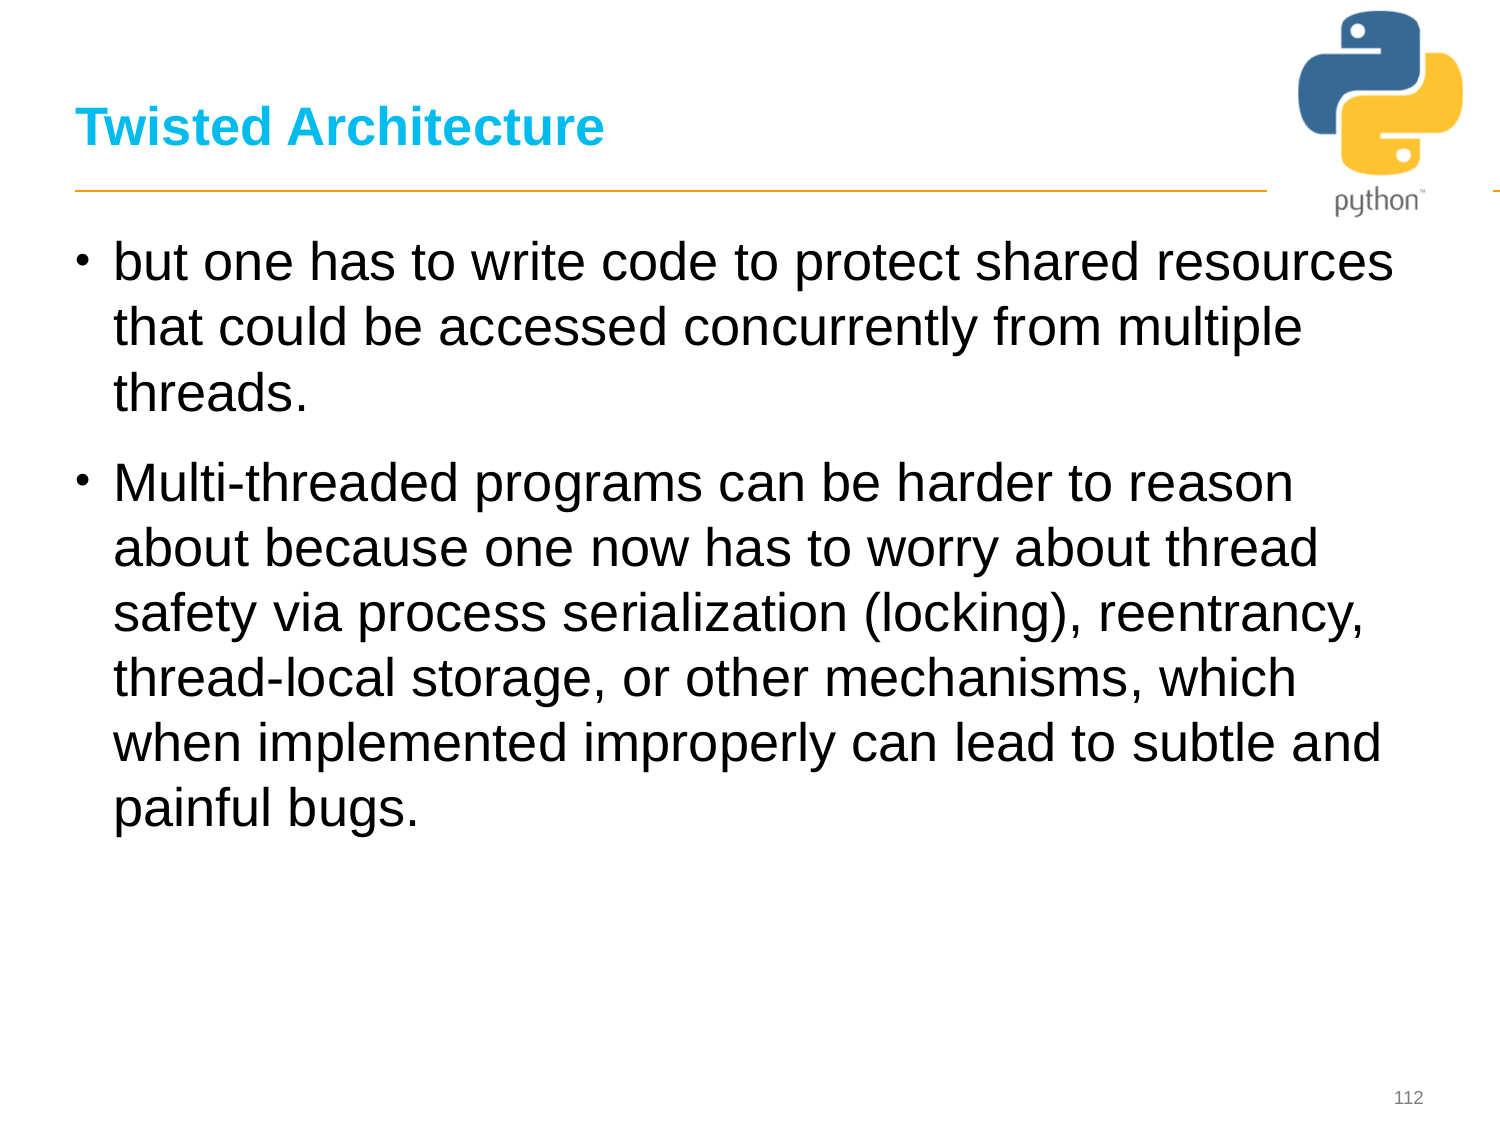

# Twisted Architecture
but one has to write code to protect shared resources that could be accessed concurrently from multiple threads.
Multi-threaded programs can be harder to reason about because one now has to worry about thread safety via process serialization (locking), reentrancy, thread-local storage, or other mechanisms, which when implemented improperly can lead to subtle and painful bugs.